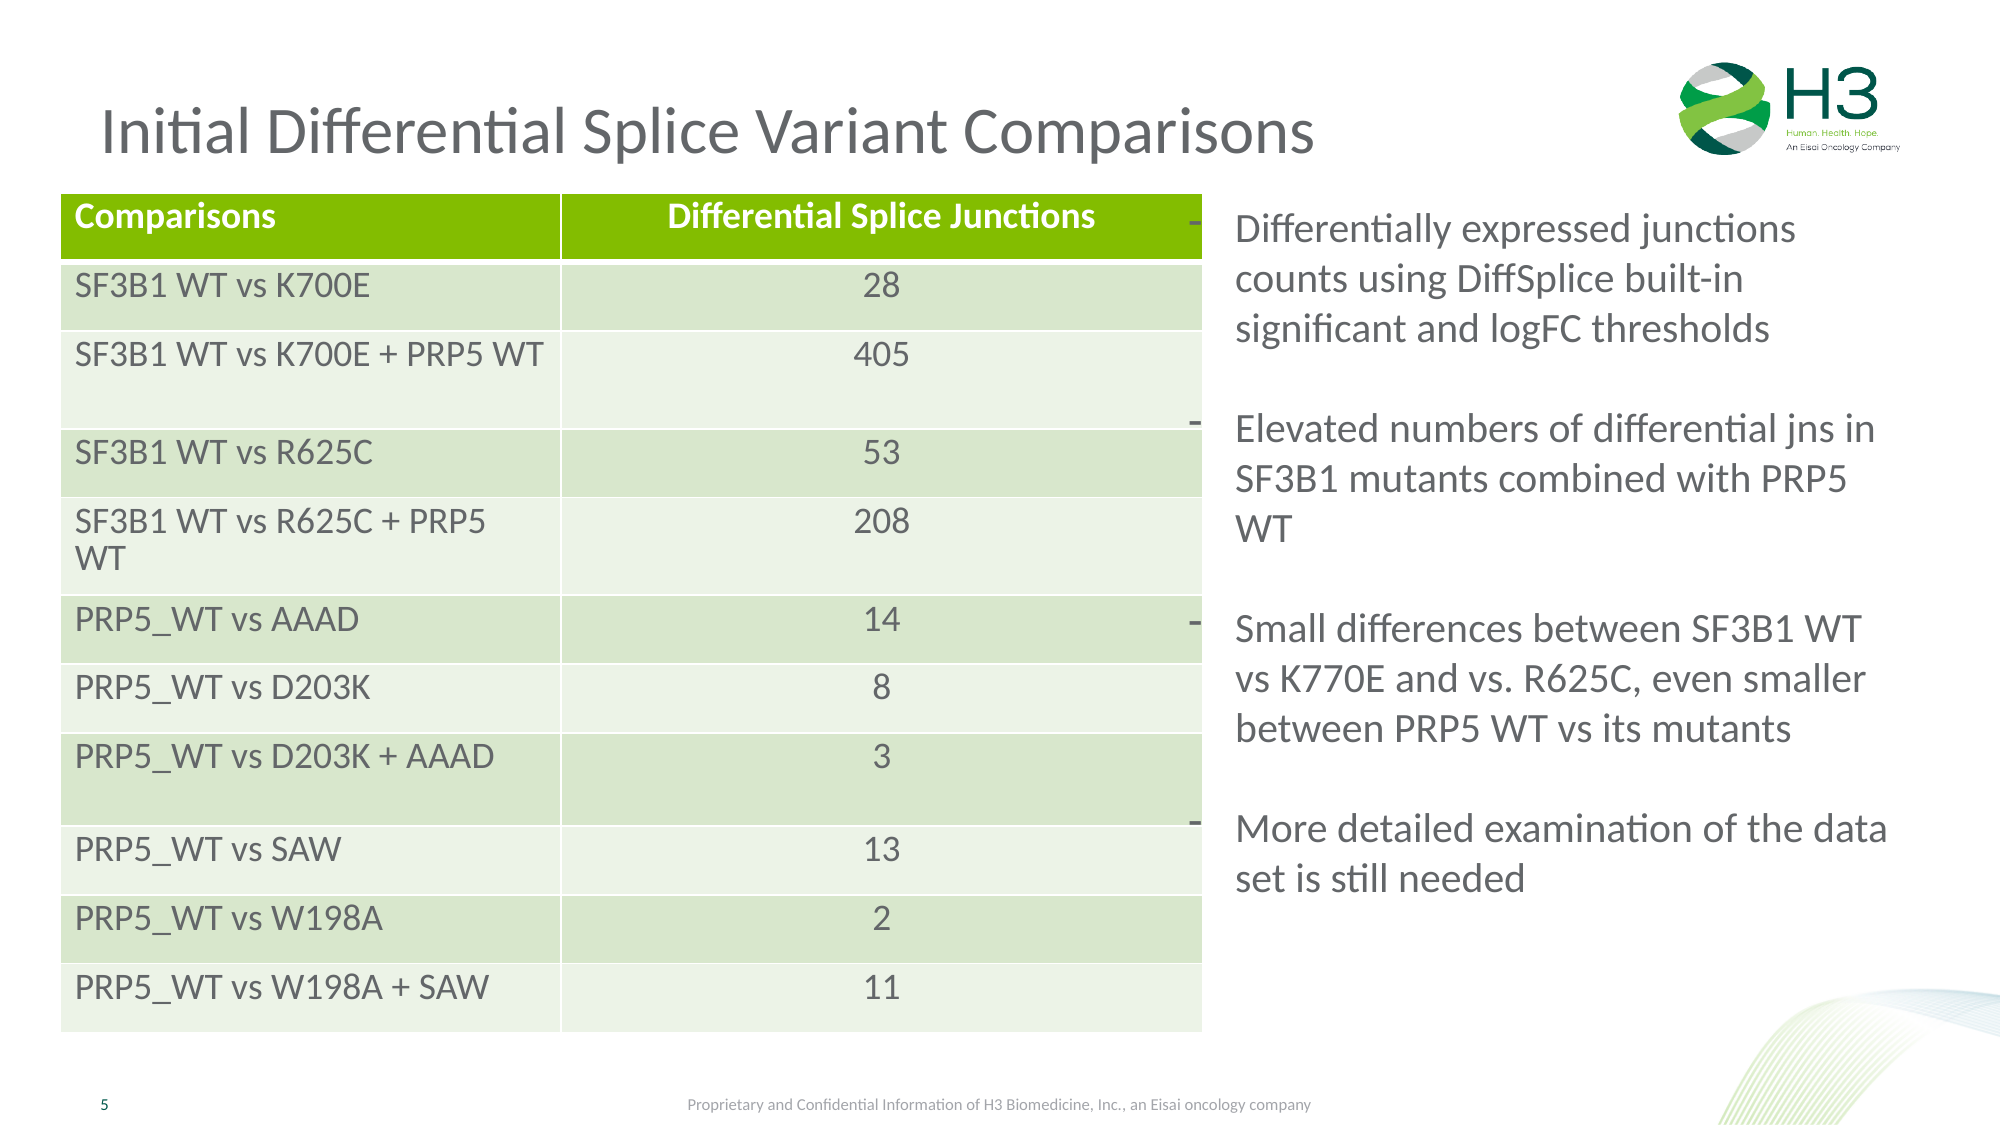

# Initial Differential Splice Variant Comparisons
| Comparisons | Differential Splice Junctions |
| --- | --- |
| SF3B1 WT vs K700E | 28 |
| SF3B1 WT vs K700E + PRP5 WT | 405 |
| SF3B1 WT vs R625C | 53 |
| SF3B1 WT vs R625C + PRP5 WT | 208 |
| PRP5\_WT vs AAAD | 14 |
| PRP5\_WT vs D203K | 8 |
| PRP5\_WT vs D203K + AAAD | 3 |
| PRP5\_WT vs SAW | 13 |
| PRP5\_WT vs W198A | 2 |
| PRP5\_WT vs W198A + SAW | 11 |
Differentially expressed junctions counts using DiffSplice built-in significant and logFC thresholds

Elevated numbers of differential jns in SF3B1 mutants combined with PRP5 WT

Small differences between SF3B1 WT vs K770E and vs. R625C, even smaller between PRP5 WT vs its mutants

More detailed examination of the data set is still needed

Proprietary and Confidential Information of H3 Biomedicine, Inc., an Eisai oncology company
5